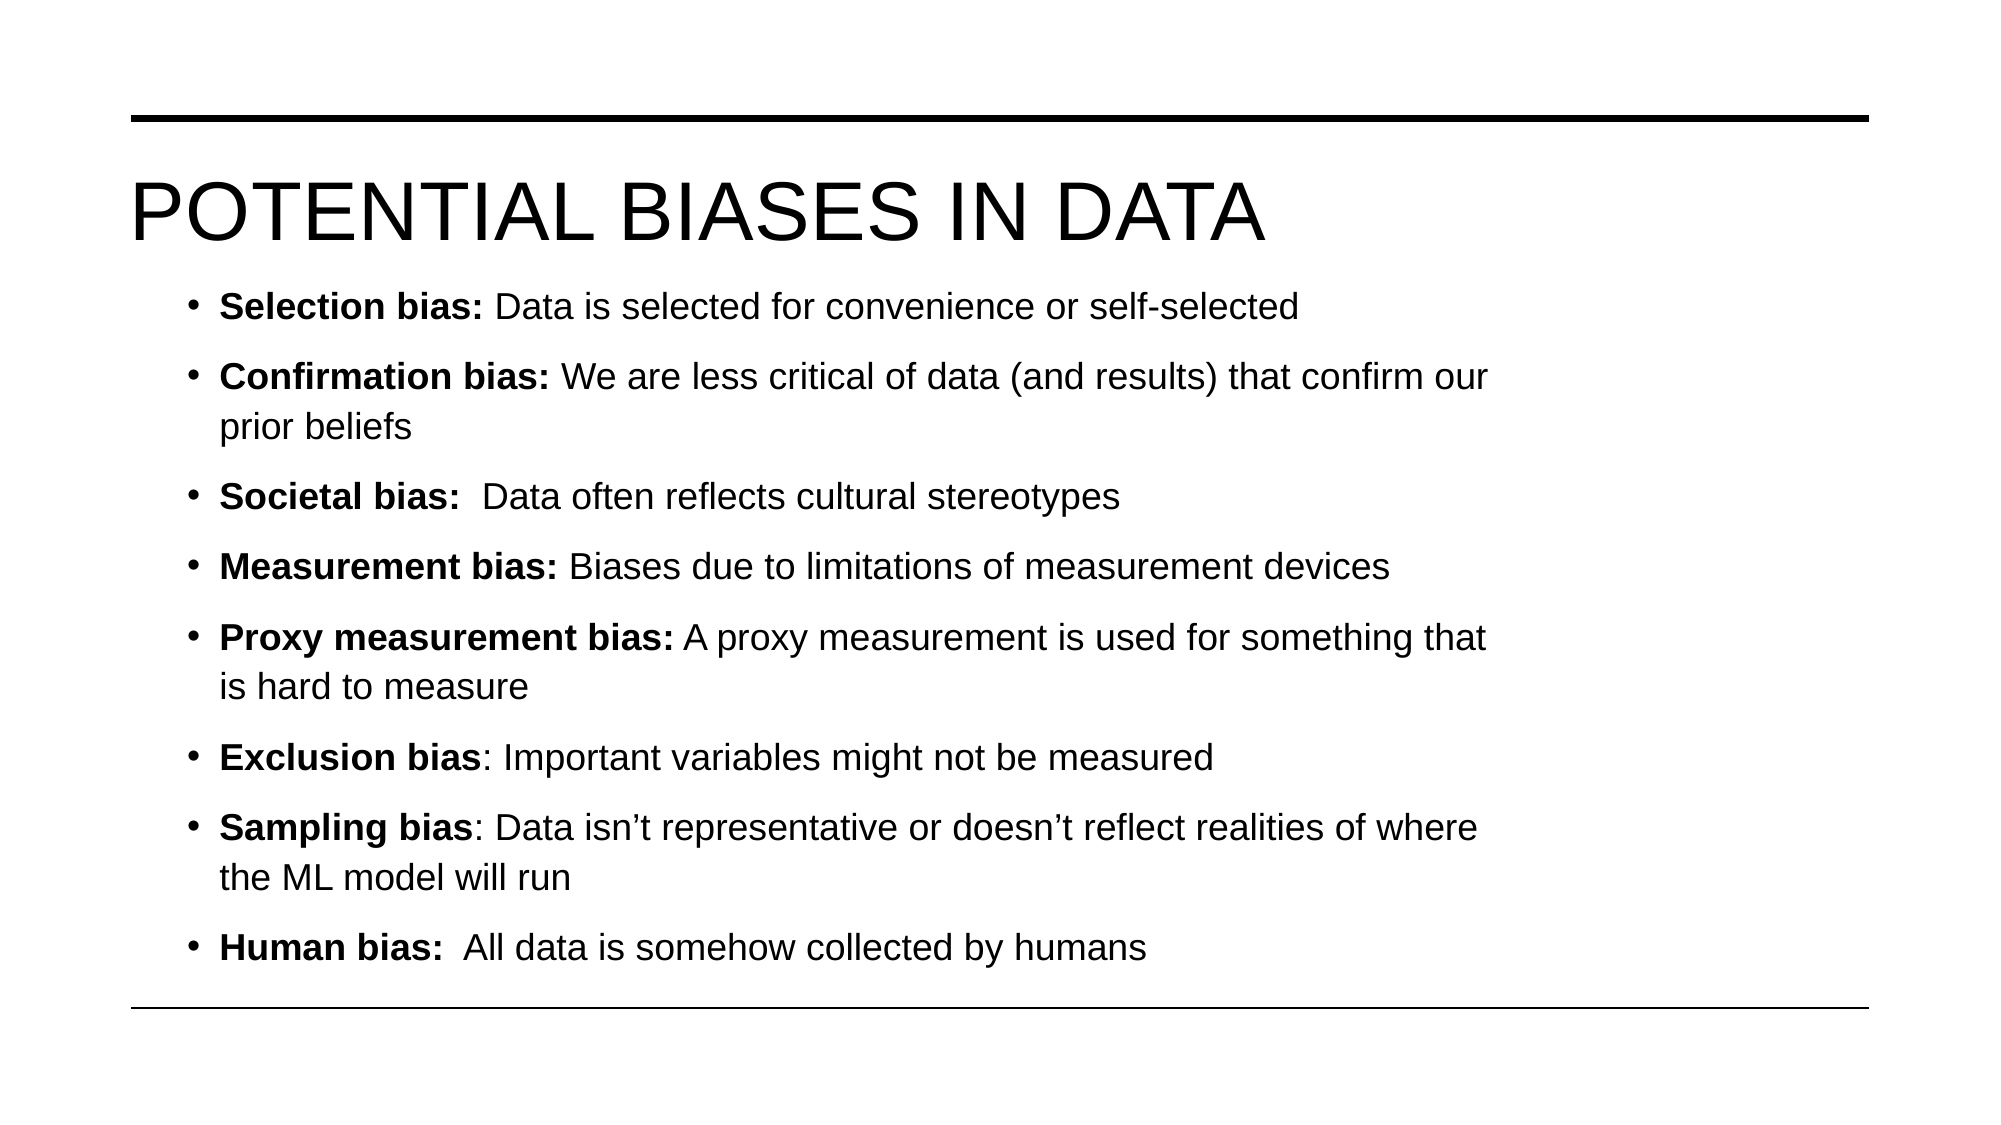

# Potential biases in data
Selection bias: Data is selected for convenience or self-selected
Confirmation bias: We are less critical of data (and results) that confirm our prior beliefs
Societal bias:  Data often reflects cultural stereotypes
Measurement bias: Biases due to limitations of measurement devices
Proxy measurement bias: A proxy measurement is used for something that is hard to measure
Exclusion bias: Important variables might not be measured
Sampling bias: Data isn’t representative or doesn’t reflect realities of where the ML model will run
Human bias:  All data is somehow collected by humans